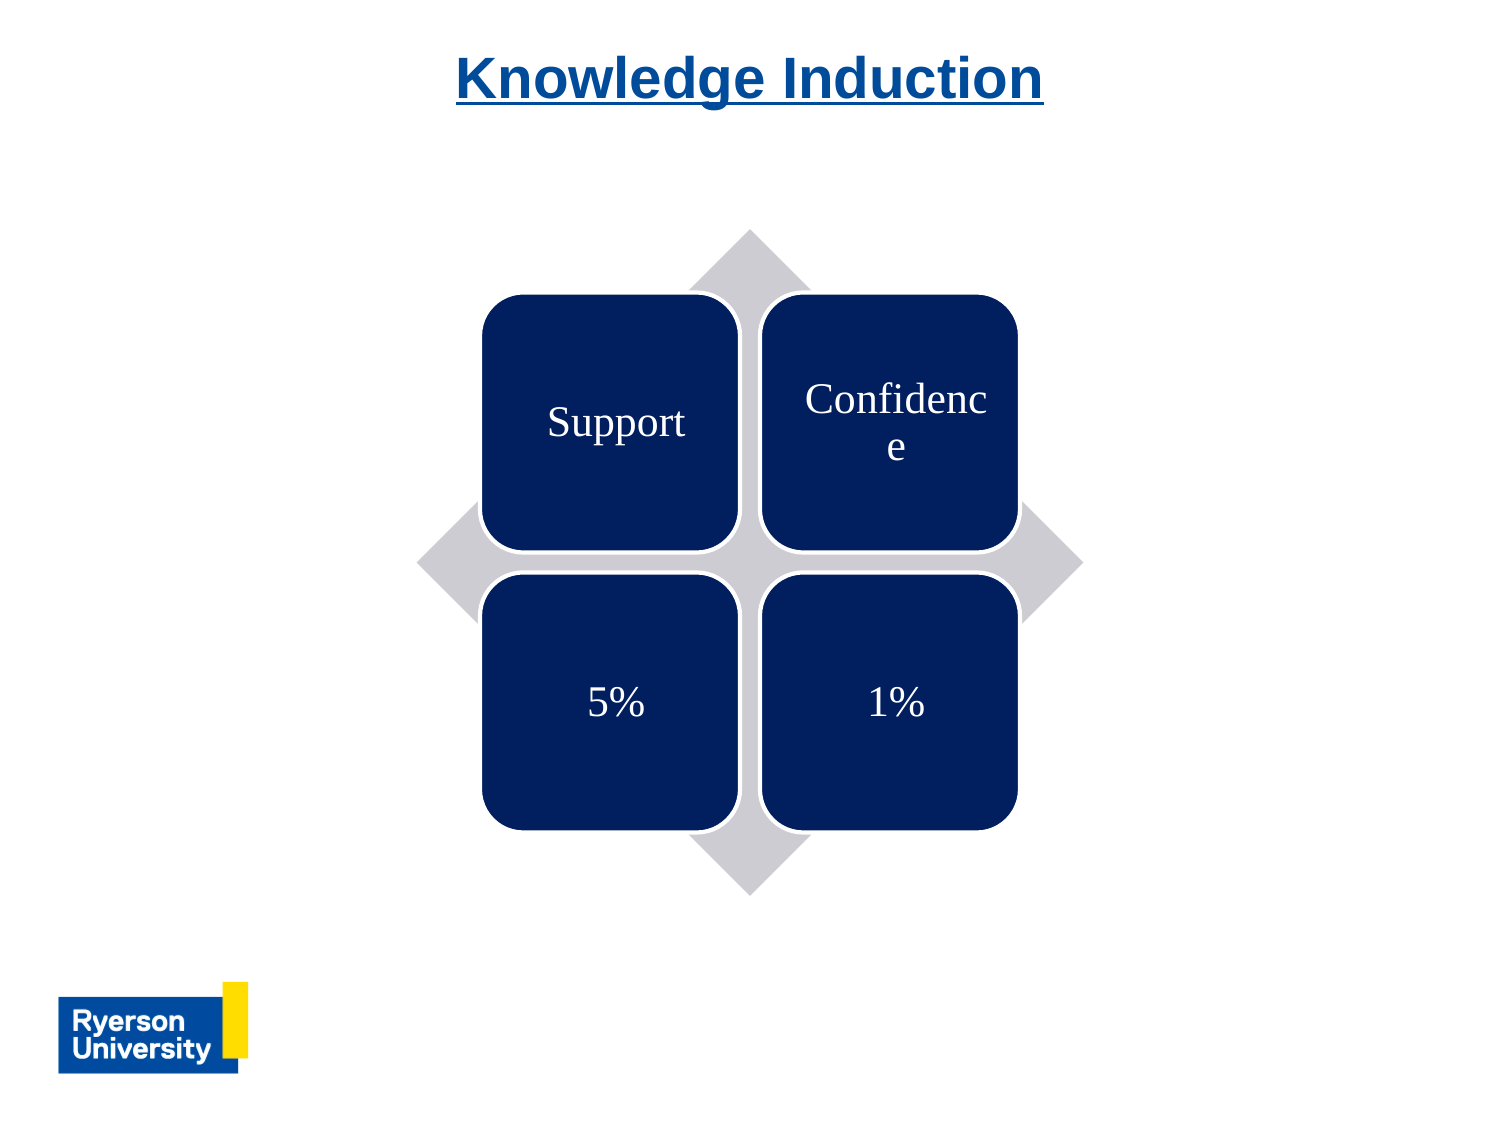

# Knowledge Induction
Support
Confidence
5%
1%